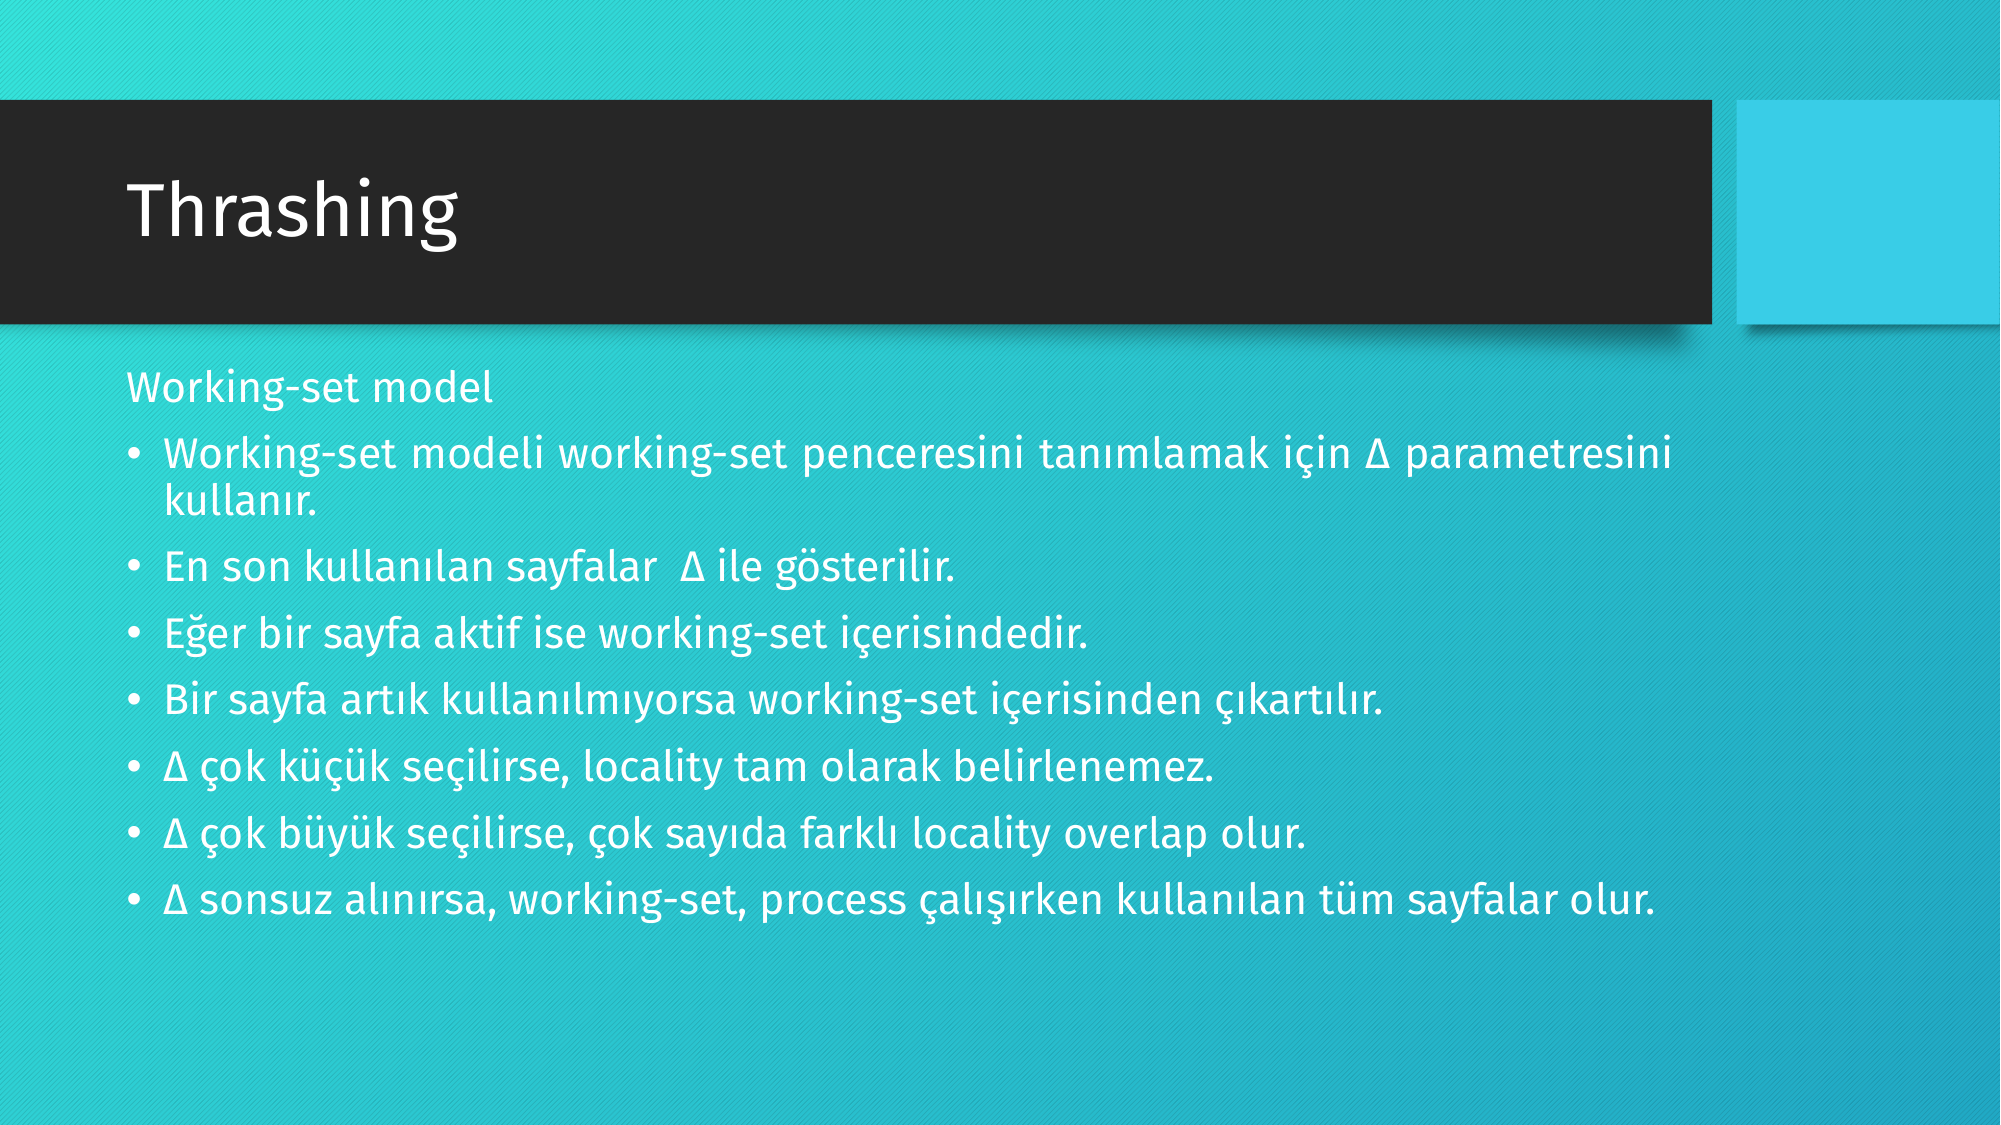

# Thrashing
Working-set model
Working-set modeli working-set penceresini tanımlamak için Δ parametresini kullanır.
En son kullanılan sayfalar  Δ ile gösterilir.
Eğer bir sayfa aktif ise working-set içerisindedir.
Bir sayfa artık kullanılmıyorsa working-set içerisinden çıkartılır.
Δ çok küçük seçilirse, locality tam olarak belirlenemez.
Δ çok büyük seçilirse, çok sayıda farklı locality overlap olur.
Δ sonsuz alınırsa, working-set, process çalışırken kullanılan tüm sayfalar olur.